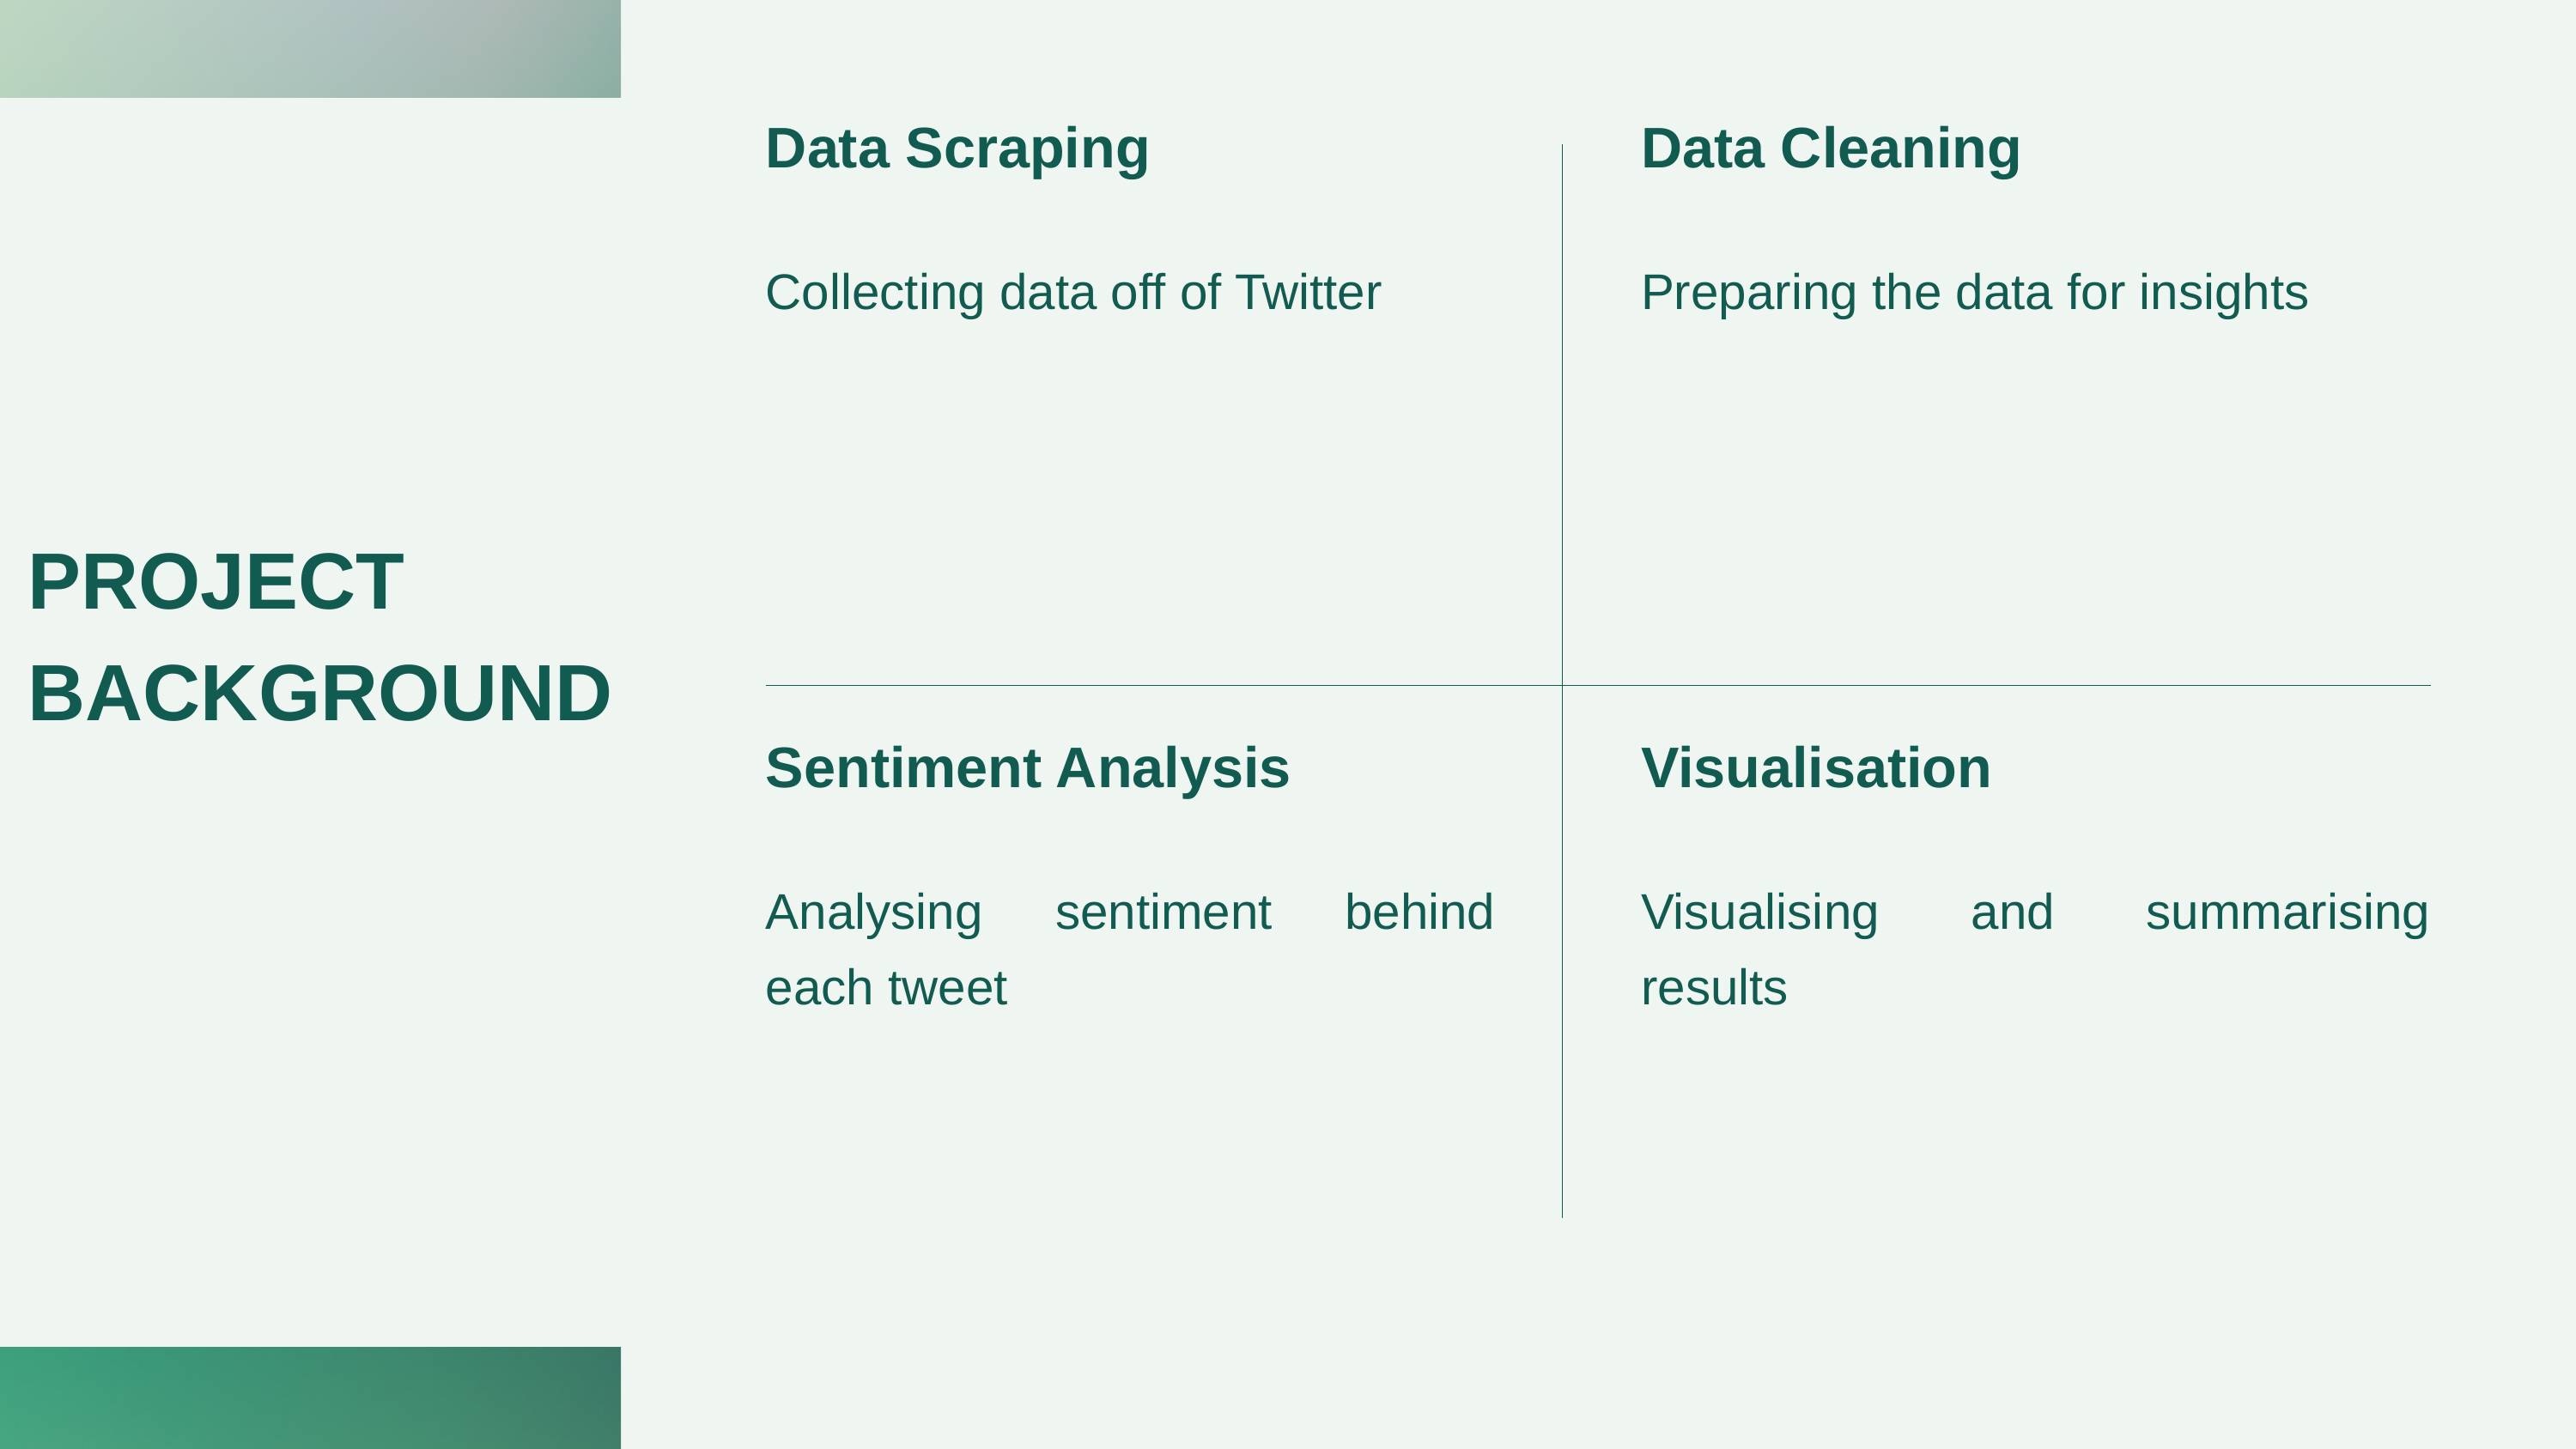

Data Scraping
Data Cleaning
Collecting data off of Twitter
Preparing the data for insights
PROJECT BACKGROUND

Sentiment Analysis
Visualisation
Analysing sentiment behind each tweet
Visualising and summarising results